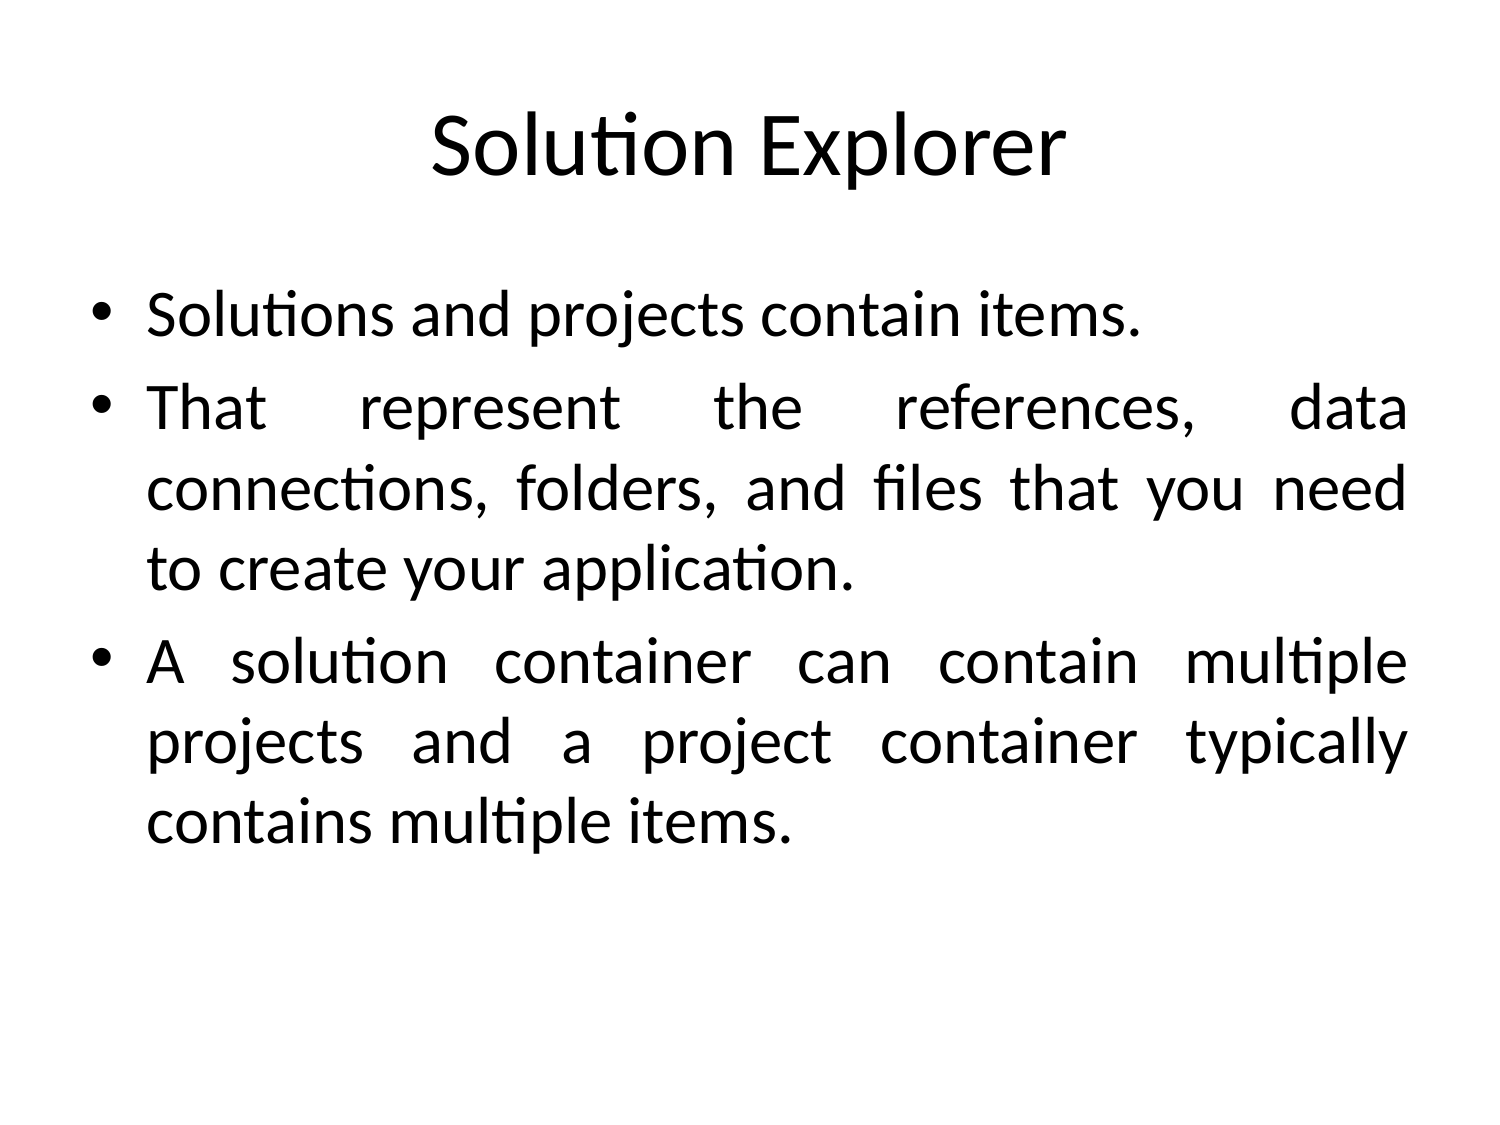

# Solution Explorer
Solutions and projects contain items.
That represent the references, data connections, folders, and files that you need to create your application.
A solution container can contain multiple projects and a project container typically contains multiple items.